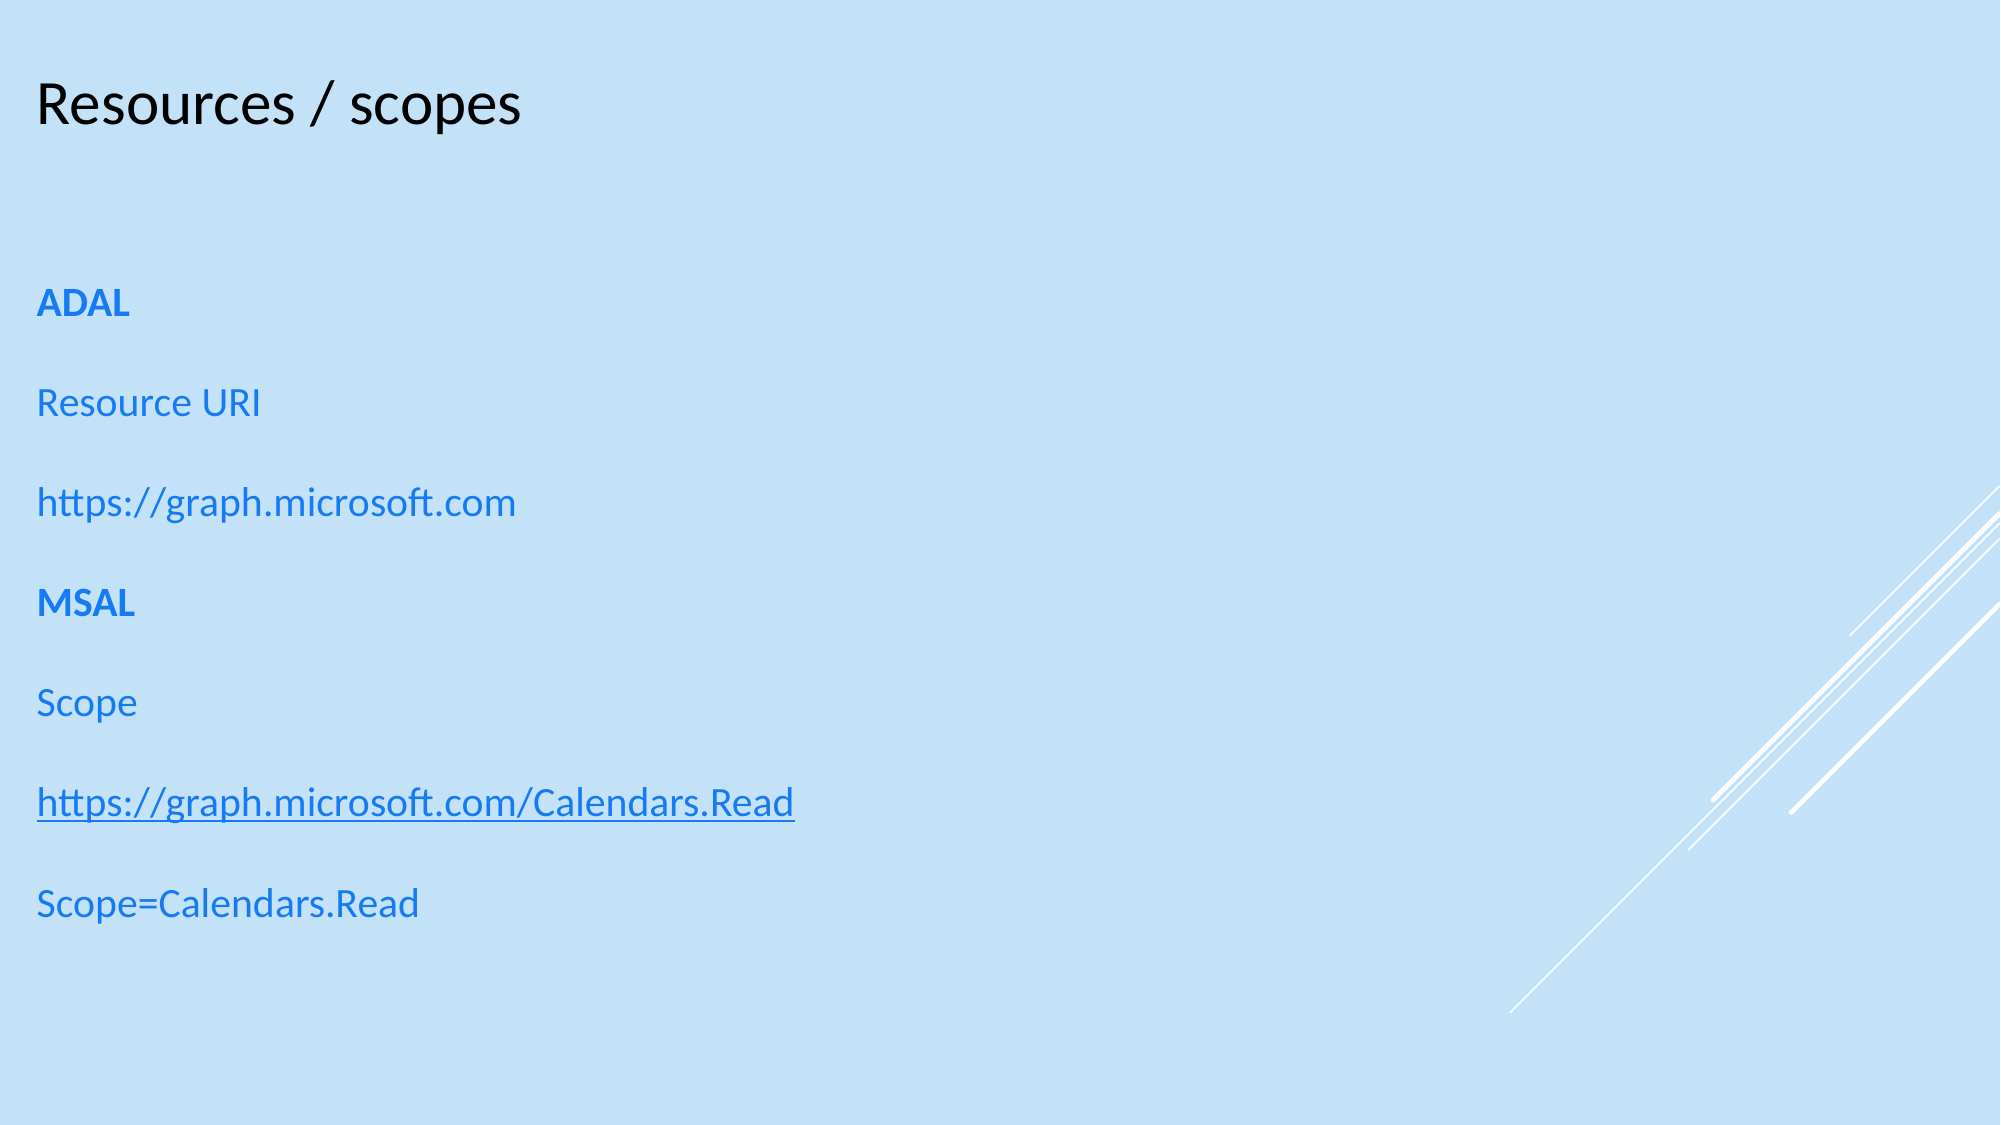

# Resources / scopes

ADAL

Resource URI

https://graph.microsoft.com

MSAL

Scope

https://graph.microsoft.com/Calendars.Read

Scope=Calendars.Read